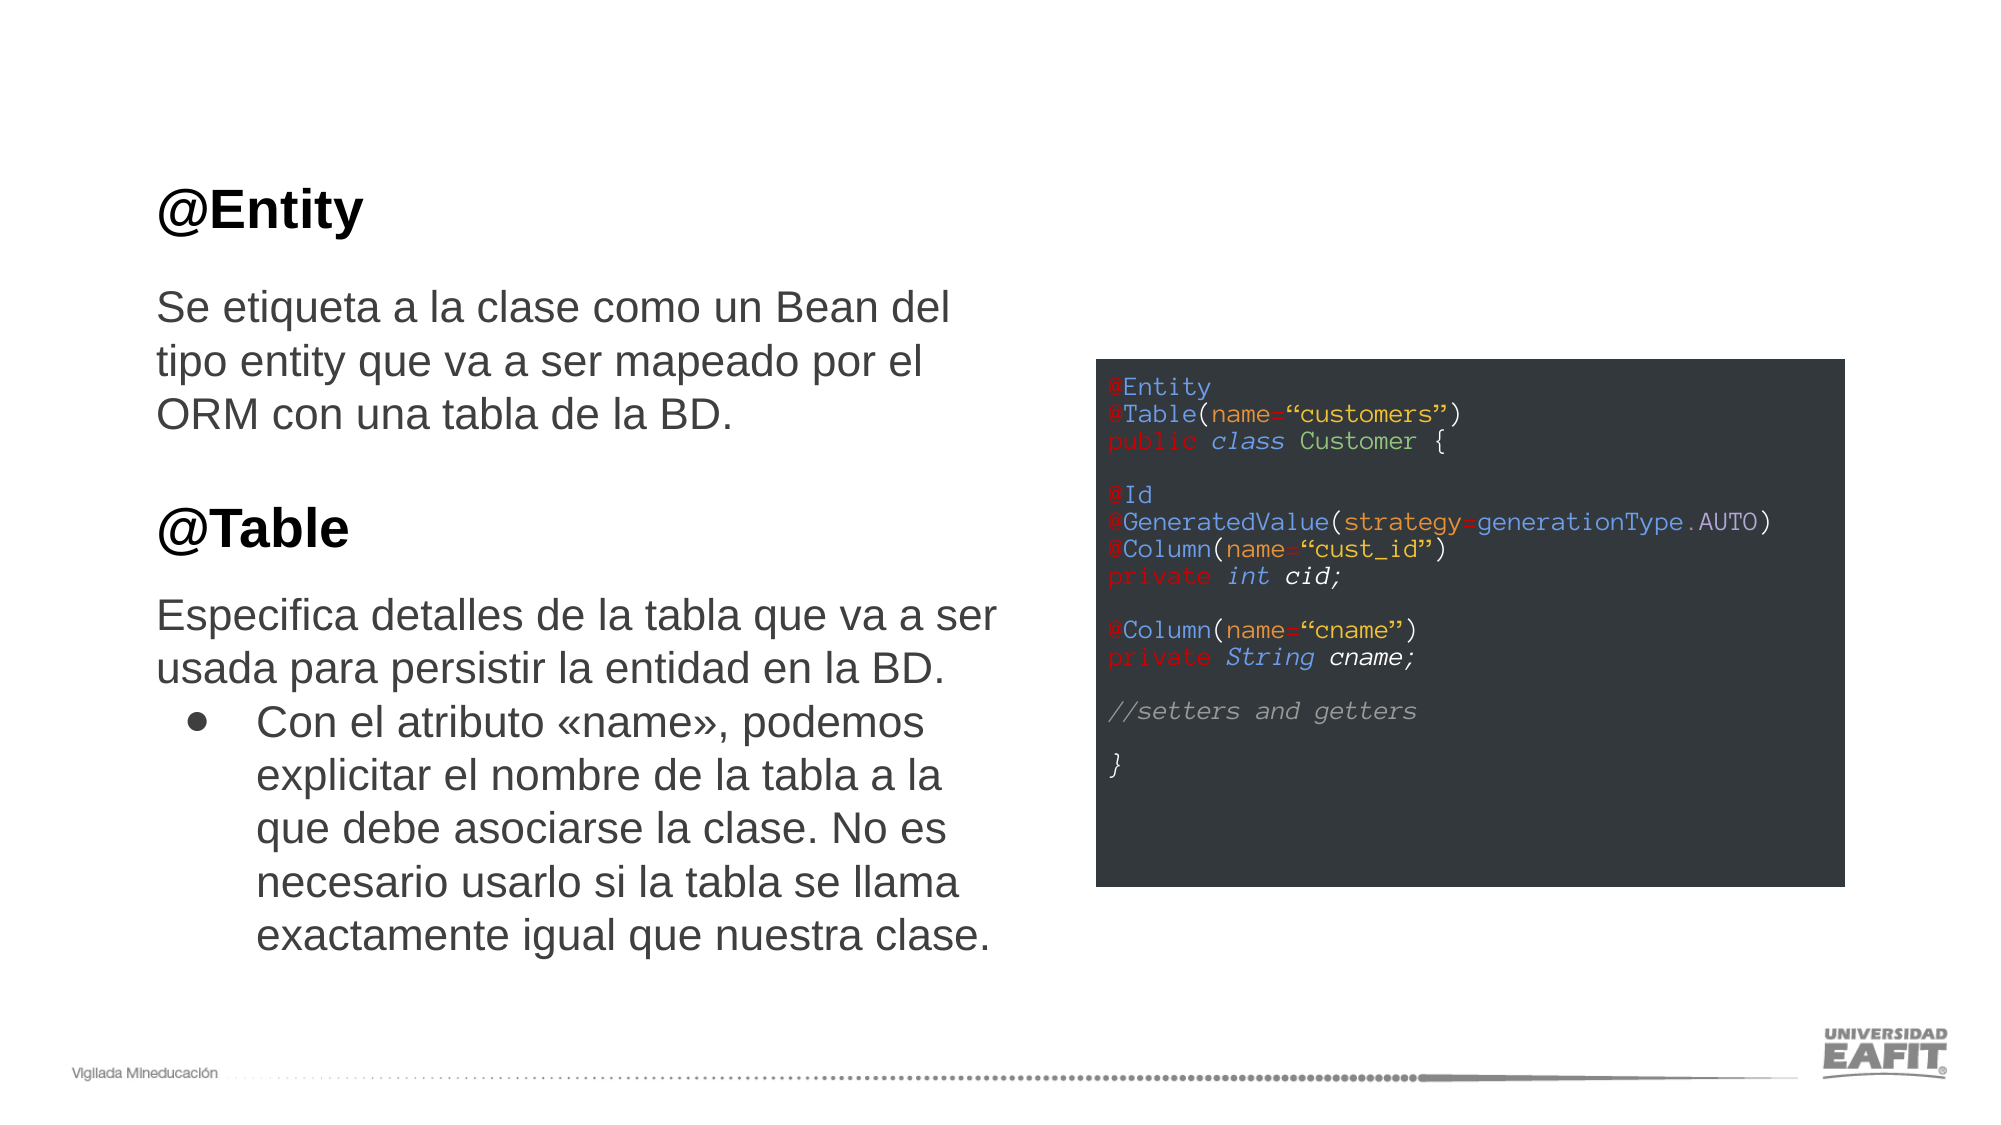

@Entity
Se etiqueta a la clase como un Bean del tipo entity que va a ser mapeado por el ORM con una tabla de la BD.

@Table
Especifica detalles de la tabla que va a ser usada para persistir la entidad en la BD.
Con el atributo «name», podemos explicitar el nombre de la tabla a la que debe asociarse la clase. No es necesario usarlo si la tabla se llama exactamente igual que nuestra clase.
| @Entity @Table(name=“customers”) public class Customer { @Id @GeneratedValue(strategy=generationType.AUTO) @Column(name=“cust\_id”) private int cid; @Column(name=“cname”) private String cname; //setters and getters } |
| --- |